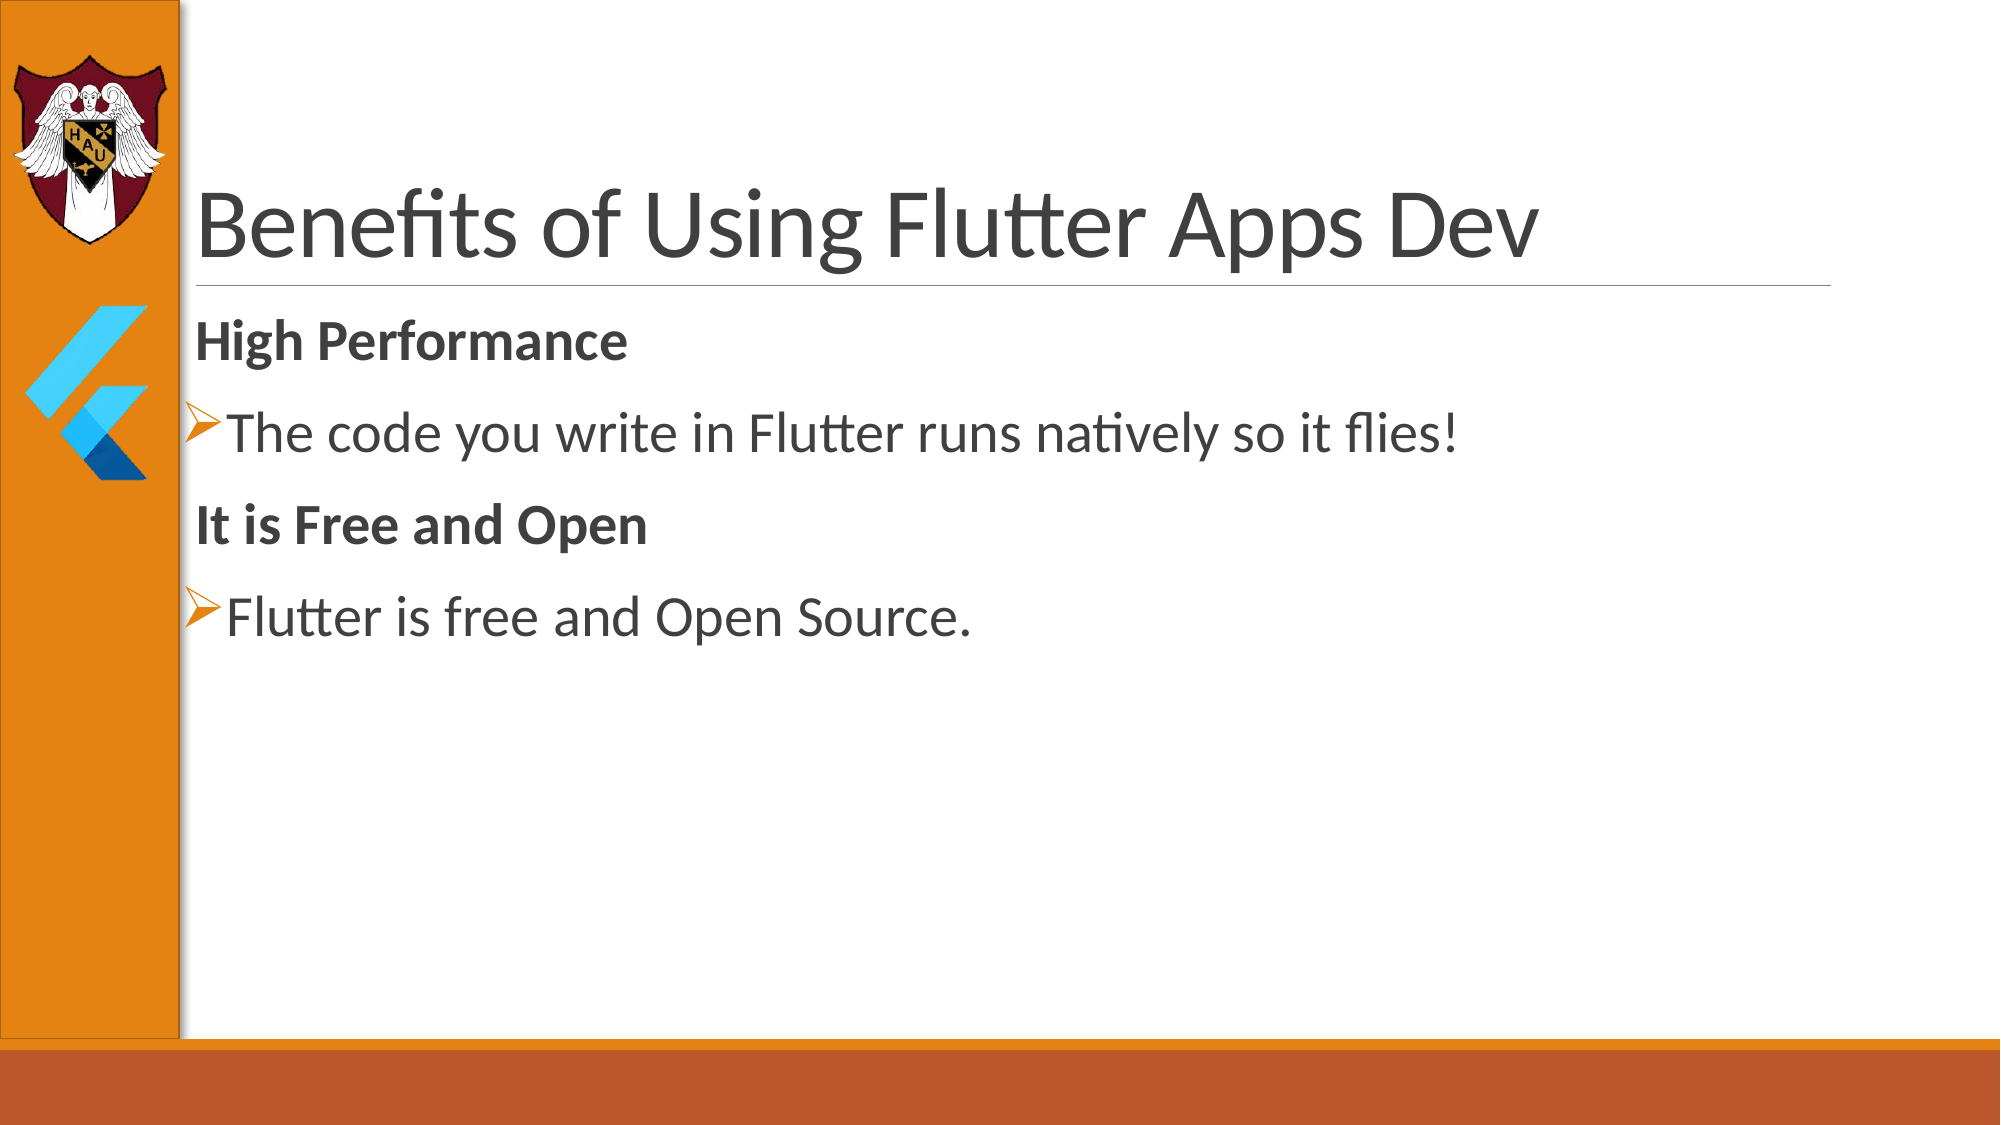

# Benefits of Using Flutter Apps Dev
High Performance
The code you write in Flutter runs natively so it flies!
It is Free and Open
Flutter is free and Open Source.